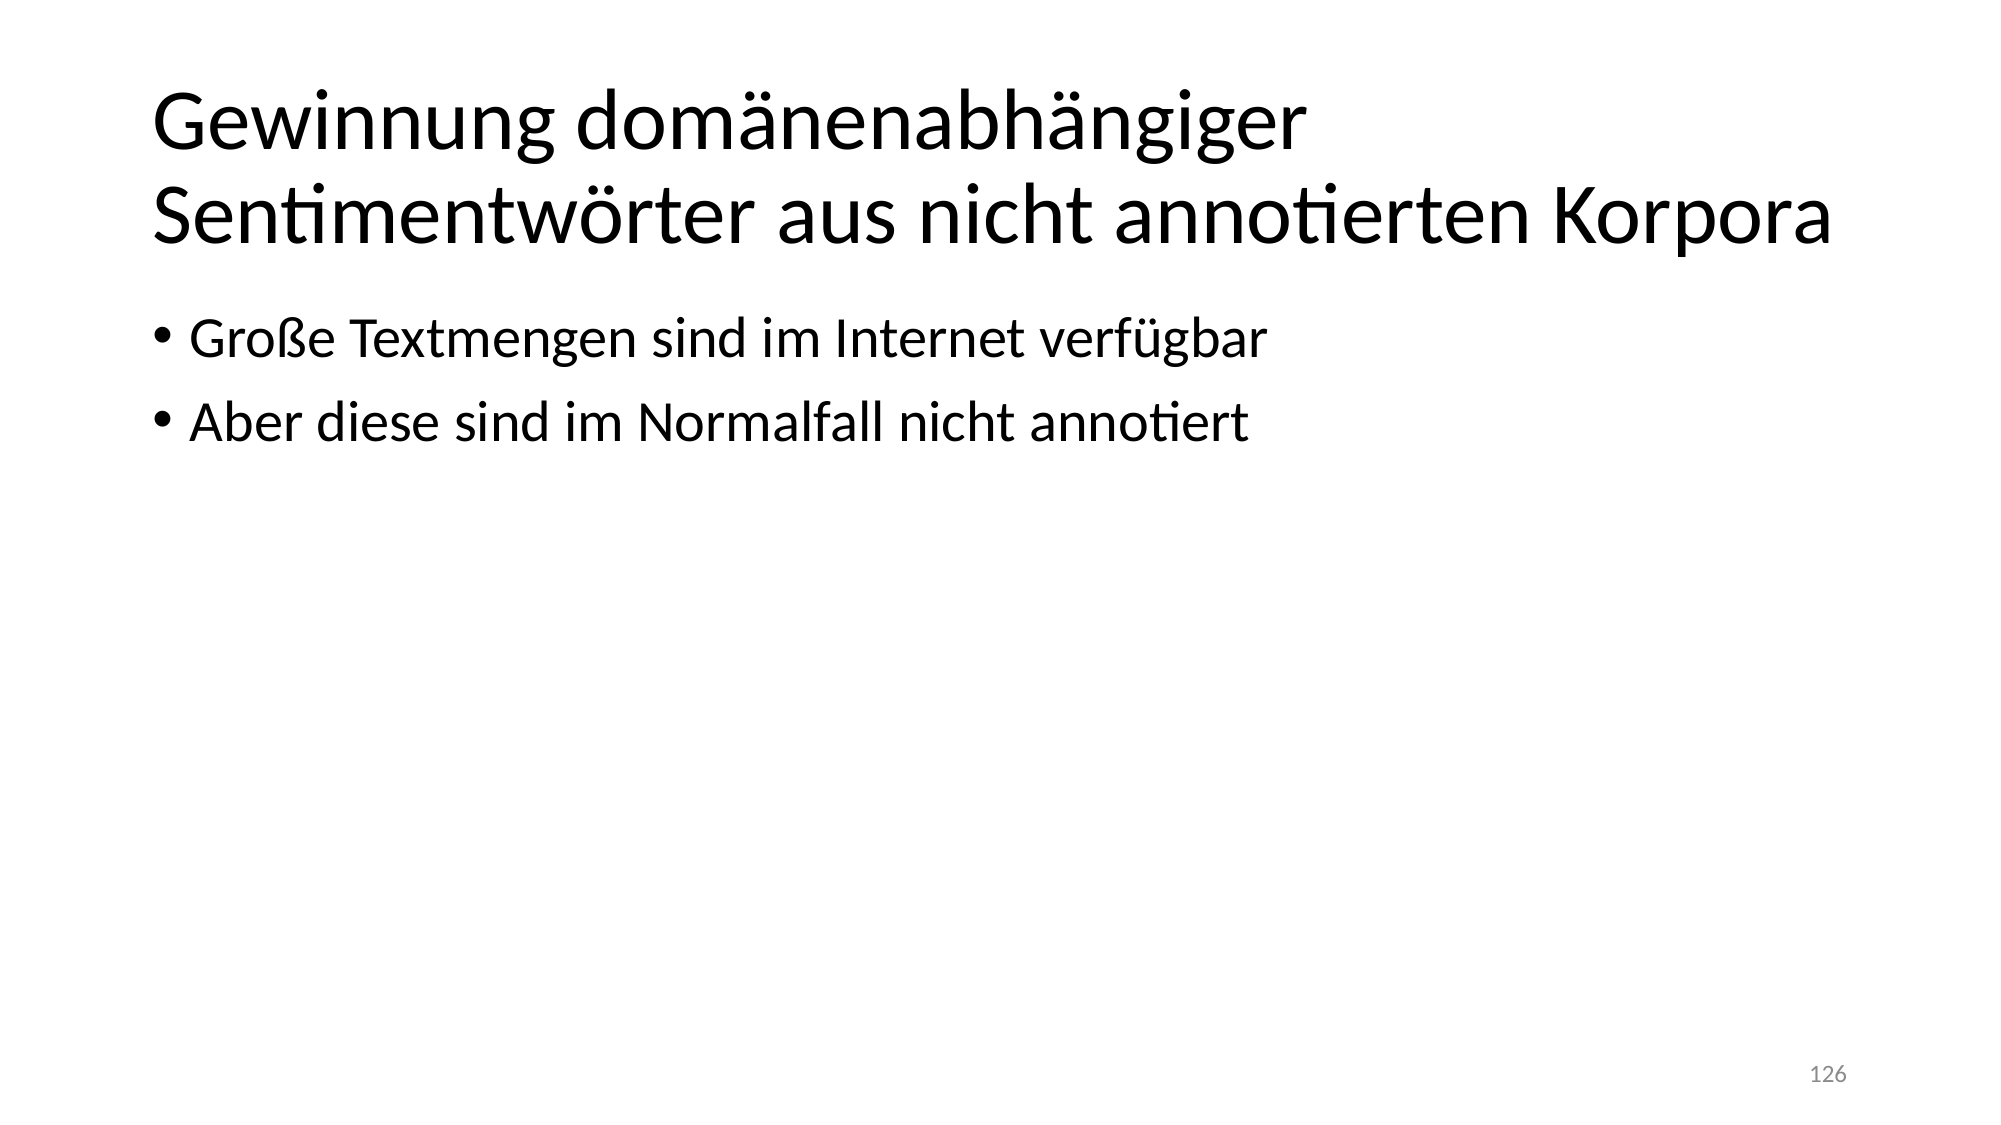

# Gewinnung domänenabhängiger Sentimentwörter aus nicht annotierten Korpora
Große Textmengen sind im Internet verfügbar
Aber diese sind im Normalfall nicht annotiert
126